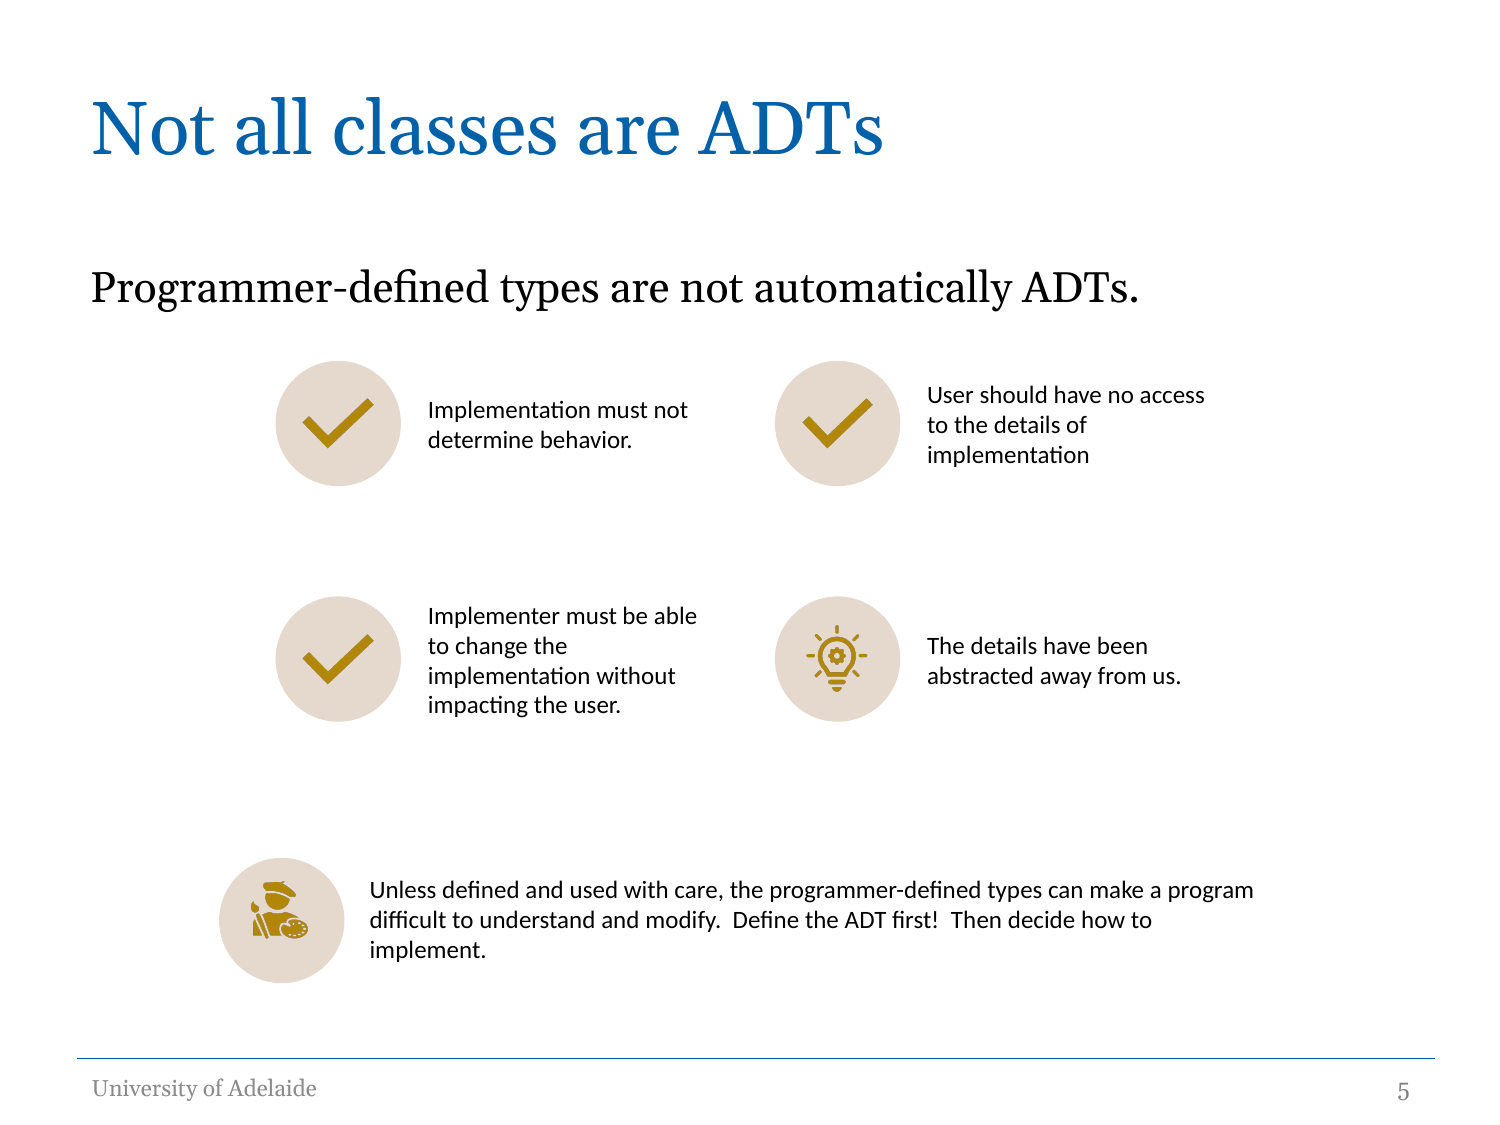

# Not all classes are ADTs
Programmer-defined types are not automatically ADTs.

Implementation must not determine behavior.
User should have no access to the details of implementation
Implementer must be able to change the implementation without impacting the user.
The details have been abstracted away from us.
Unless defined and used with care, the programmer-defined types can make a program difficult to understand and modify.  Define the ADT first!  Then decide how to implement.
University of Adelaide
5